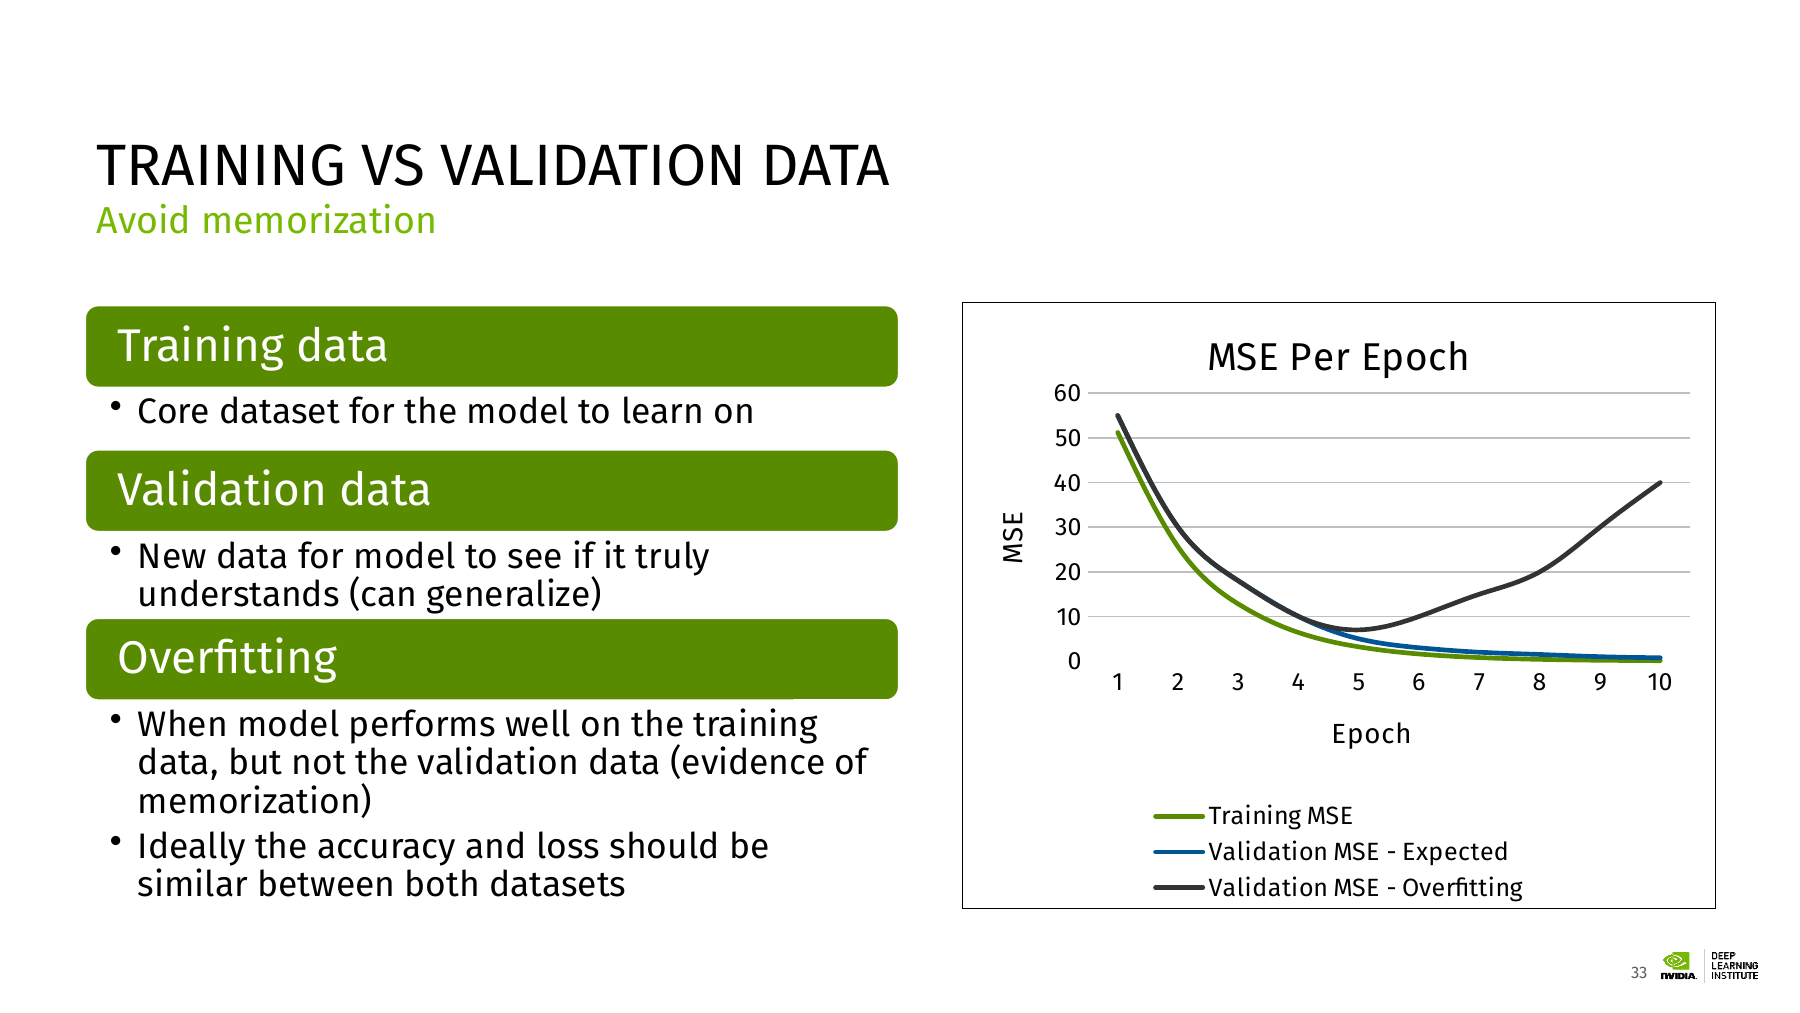

# Training vs validation data
Avoid memorization
 Training data
Core dataset for the model to learn on
 Validation data
New data for model to see if it truly understands (can generalize)
 Overfitting
When model performs well on the training data, but not the validation data (evidence of memorization)
Ideally the accuracy and loss should be similar between both datasets

### Chart: MSE Per Epoch

| Category | Training MSE | Validation MSE - Expected | Validation MSE - Overfitting |
|---|---|---|---|
| 1 | 51.2 | 55.0 | 55.0 |
| 2 | 25.6 | 30.0 | 30.0 |
| 3 | 12.8 | 18.0 | 18.0 |
| 4 | 6.4 | 10.0 | 10.0 |
| 5 | 3.2 | 5.0 | 7.0 |
| 6 | 1.6 | 3.0 | 10.0 |
| 7 | 0.8 | 2.0 | 15.0 |
| 8 | 0.4 | 1.5 | 20.0 |
| 9 | 0.2 | 1.0 | 30.0 |
| 10 | 0.1 | 0.75 | 40.0 |